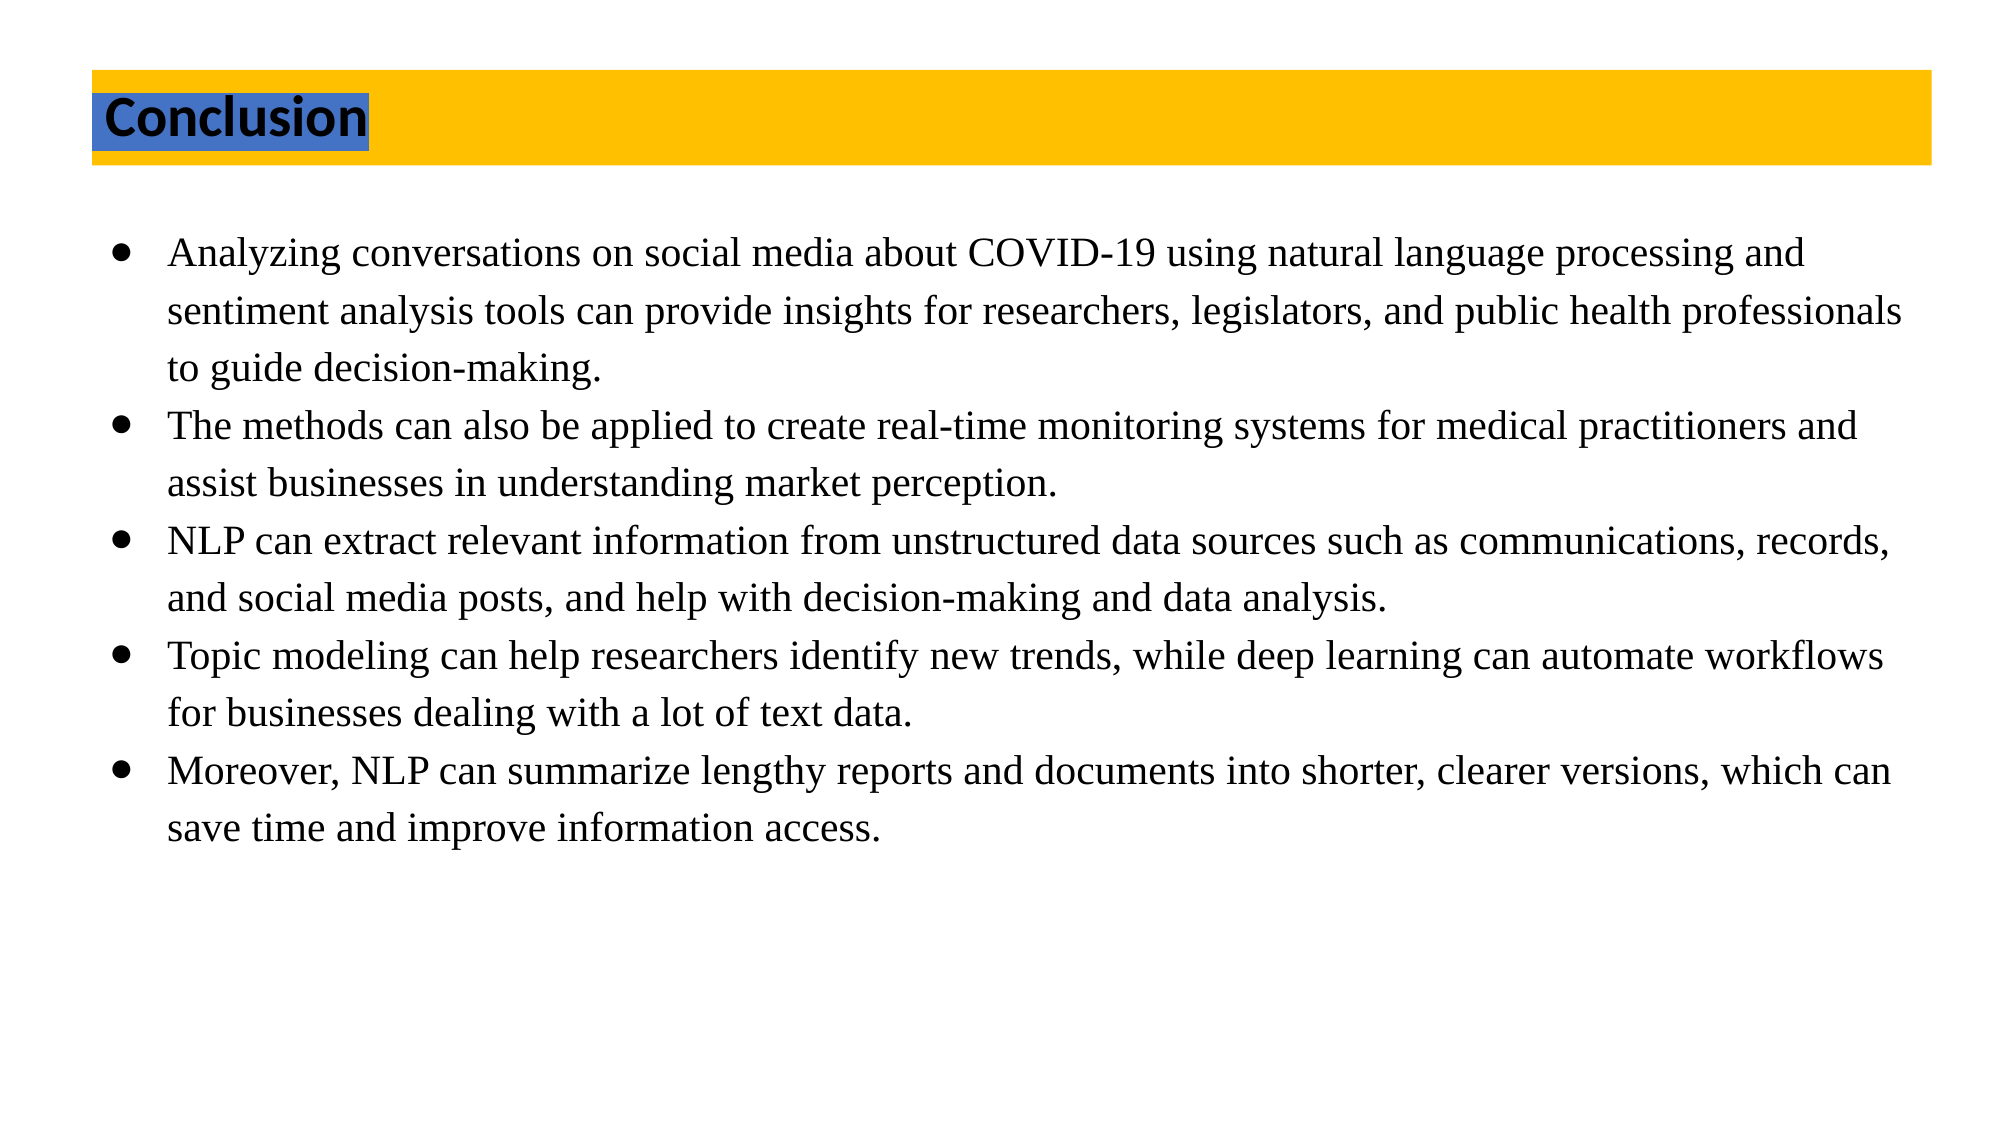

# Conclusion
Analyzing conversations on social media about COVID-19 using natural language processing and sentiment analysis tools can provide insights for researchers, legislators, and public health professionals to guide decision-making.
The methods can also be applied to create real-time monitoring systems for medical practitioners and assist businesses in understanding market perception.
NLP can extract relevant information from unstructured data sources such as communications, records, and social media posts, and help with decision-making and data analysis.
Topic modeling can help researchers identify new trends, while deep learning can automate workflows for businesses dealing with a lot of text data.
Moreover, NLP can summarize lengthy reports and documents into shorter, clearer versions, which can save time and improve information access.